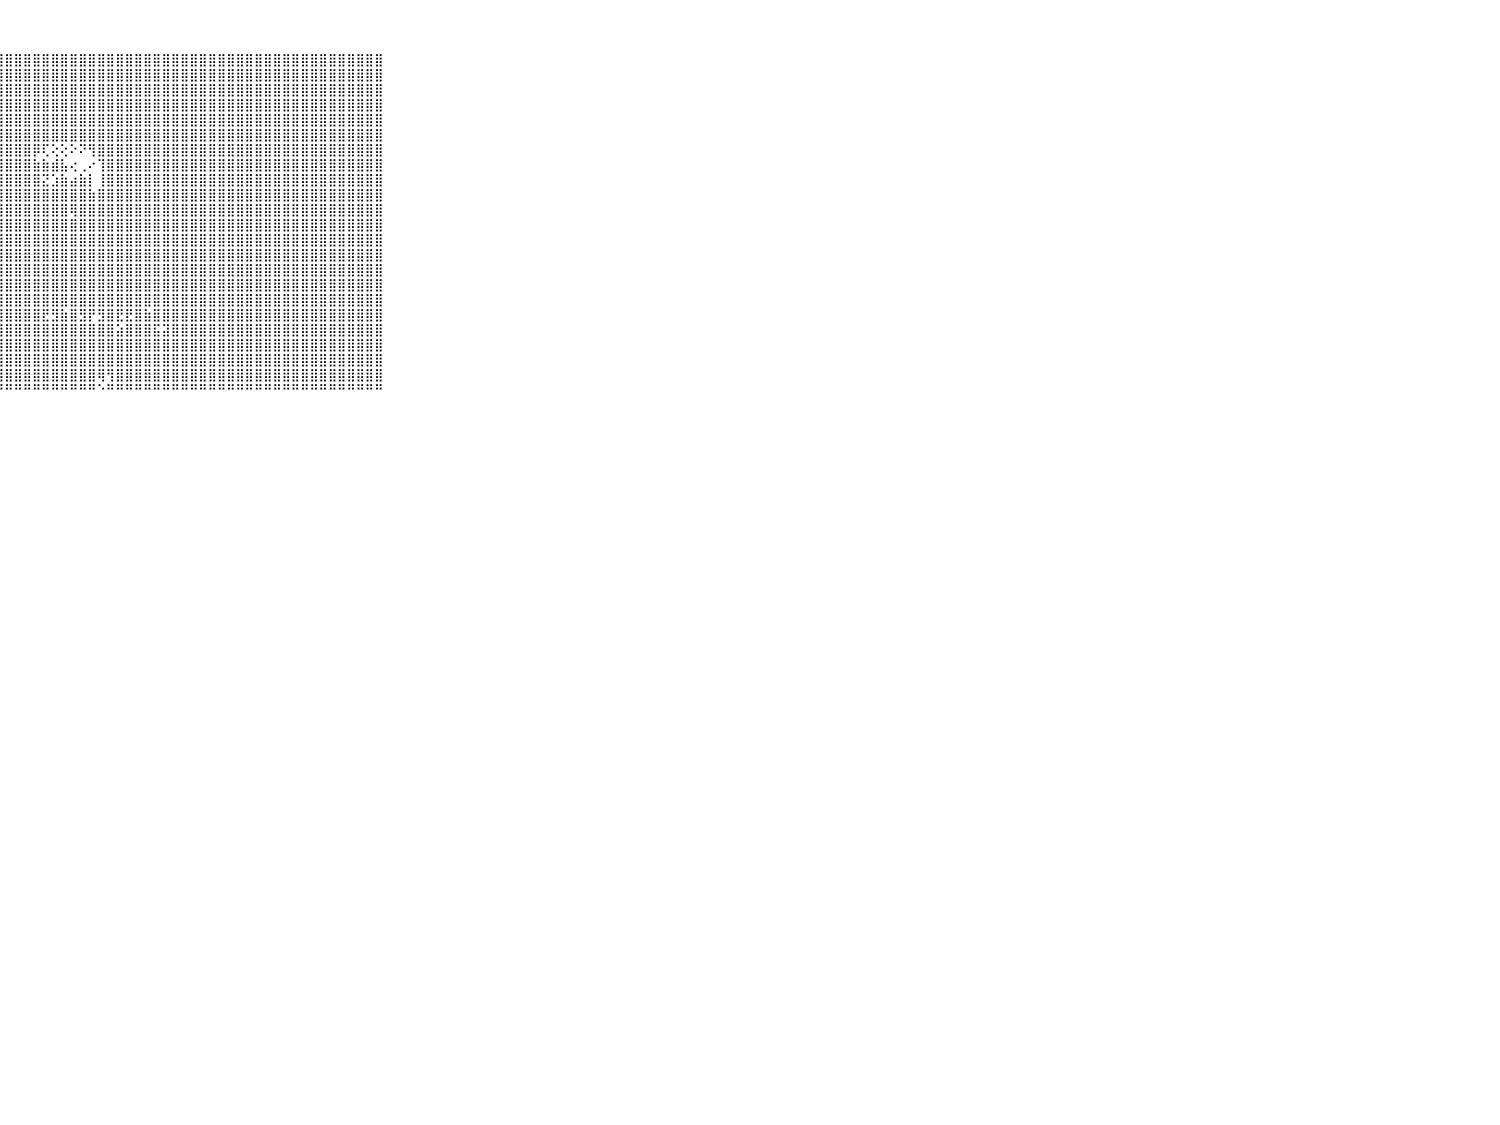

⠀⠀⠀⠀⠀⠀⠀⠀⠀⠀⠀⣿⣿⣿⣿⣿⣿⣿⣿⡇⢕⢸⣿⣿⣿⣿⣿⣿⣿⣿⣿⣿⣿⣿⣿⣿⣿⣿⣿⣿⣿⣿⣿⣿⣿⣿⣿⣿⣿⣿⣿⣿⣿⣿⣿⣿⣿⣿⣿⣿⣿⣿⣿⣿⣿⣿⣿⣿⣿⠀⠀⠀⠀⠀⠀⠀⠀⠀⠀⠀⠀
⠀⠀⠀⠀⠀⠀⠀⠀⠀⠀⠀⣿⣿⣿⣿⣿⣿⣿⣿⡇⢕⢸⣿⣿⣿⣿⣿⣿⣿⣿⣿⣿⣿⣿⣿⣿⣿⣿⣿⣿⣿⣿⣿⣿⣿⣿⣿⣿⣿⣿⣿⣿⣿⣿⣿⣿⣿⣿⣿⣿⣿⣿⣿⣿⣿⣿⣿⣿⣿⠀⠀⠀⠀⠀⠀⠀⠀⠀⠀⠀⠀
⠀⠀⠀⠀⠀⠀⠀⠀⠀⠀⠀⣿⣿⣿⣿⣿⣿⣿⣿⡇⢕⢸⣿⣿⣿⣿⣿⣿⣿⣿⣿⣿⣿⣿⣿⣿⣿⣿⣿⣿⣿⣿⣿⣿⣿⣿⣿⣿⣿⣿⣿⣿⣿⣿⣿⣿⣿⣿⣿⣿⣿⣿⣿⣿⣿⣿⣿⣿⣿⠀⠀⠀⠀⠀⠀⠀⠀⠀⠀⠀⠀
⠀⠀⠀⠀⠀⠀⠀⠀⠀⠀⠀⣿⣿⣿⣿⣿⣿⣿⣿⡇⢕⢸⣿⣿⣿⣿⣿⣿⣿⣿⣿⣿⣿⣿⣿⣿⣿⣿⣿⣿⣿⣿⣿⣿⣿⣿⣿⣿⣿⣿⣿⣿⣿⣿⣿⣿⣿⣿⣿⣿⣿⣿⣿⣿⣿⣿⣿⣿⣿⠀⠀⠀⠀⠀⠀⠀⠀⠀⠀⠀⠀
⠀⠀⠀⠀⠀⠀⠀⠀⠀⠀⠀⣿⣿⣿⣿⣿⣿⣿⣿⣏⢕⢸⣿⣿⣿⣿⣿⣿⣿⣿⣿⣿⣿⣿⣿⣿⣿⣿⣿⣿⣿⣿⣿⣿⣿⣿⣿⣿⣿⣿⣿⣿⣿⣿⣿⣿⣿⣿⣿⣿⣿⣿⣿⣿⣿⣿⣿⣿⣿⠀⠀⠀⠀⠀⠀⠀⠀⠀⠀⠀⠀
⠀⠀⠀⠀⠀⠀⠀⠀⠀⠀⠀⣿⣿⣿⣿⣿⣿⣿⣿⣇⢕⢸⣿⣿⣿⣿⣿⣿⣿⣿⣿⣿⣿⣿⣿⣿⣿⣿⣿⣿⣿⣿⣿⣿⣿⣿⣿⣿⣿⣿⣿⣿⣿⣿⣿⣿⣿⣿⣿⣿⣿⣿⣿⣿⣿⣿⣿⣿⣿⠀⠀⠀⠀⠀⠀⠀⠀⠀⠀⠀⠀
⠀⠀⠀⠀⠀⠀⠀⠀⠀⠀⠀⣿⣿⣿⣿⣿⣿⣿⣿⣧⢕⢸⣿⣿⣿⣿⣿⣿⣿⣿⣿⡿⢏⢕⢕⠕⠝⢻⣿⣿⣿⣿⣿⣿⣿⣿⣿⣿⣿⣿⣿⣿⣿⣿⣿⣿⣿⣿⣿⣿⣿⣿⣿⣿⣿⣿⣿⣿⣿⠀⠀⠀⠀⠀⠀⠀⠀⠀⠀⠀⠀
⠀⠀⠀⠀⠀⠀⠀⠀⠀⠀⠀⣿⣿⣿⣿⣿⣿⣿⣿⣗⢕⢸⣿⣿⣿⣿⣿⣿⣿⣿⣿⣷⣷⣾⣧⢔⢀⠔⢹⣿⣿⣿⣿⣿⣿⣿⣿⣿⣿⣿⣿⣿⣿⣿⣿⣿⣿⣿⣿⣿⣿⣿⣿⣿⣿⣿⣿⣿⣿⠀⠀⠀⠀⠀⠀⠀⠀⠀⠀⠀⠀
⠀⠀⠀⠀⠀⠀⠀⠀⠀⠀⠀⣿⣿⣿⣿⣿⣿⣿⣿⣿⢕⢸⣿⣿⣿⣿⣿⣿⣿⣿⣿⣿⣝⣱⣷⣴⣷⡇⢸⣿⣿⣿⣿⣿⣿⣿⣿⣿⣿⣿⣿⣿⣿⣿⣿⣿⣿⣿⣿⣿⣿⣿⣿⣿⣿⣿⣿⣿⣿⠀⠀⠀⠀⠀⠀⠀⠀⠀⠀⠀⠀
⠀⠀⠀⠀⠀⠀⠀⠀⠀⠀⠀⣿⣿⣿⣿⣿⣿⣿⣿⣿⢕⢸⣿⣿⣿⣿⣿⣿⣿⣿⣿⣿⣿⣿⣿⣿⣿⣷⣿⣿⣿⣿⣿⣿⣿⣿⣿⣿⣿⣿⣿⣿⣿⣿⣿⣿⣿⣿⣿⣿⣿⣿⣿⣿⣿⣿⣿⣿⣿⠀⠀⠀⠀⠀⠀⠀⠀⠀⠀⠀⠀
⠀⠀⠀⠀⠀⠀⠀⠀⠀⠀⠀⣿⣿⣿⣿⣿⣿⣿⣿⣿⢕⢸⣿⣿⣿⣿⣿⣿⣿⣿⣿⣿⣿⣿⣿⢿⣿⣿⣿⣿⣿⣿⣿⣿⣿⣿⣿⣿⣿⣿⣿⣿⣿⣿⣿⣿⣿⣿⣿⣿⣿⣿⣿⣿⣿⣿⣿⣿⣿⠀⠀⠀⠀⠀⠀⠀⠀⠀⠀⠀⠀
⠀⠀⠀⠀⠀⠀⠀⠀⠀⠀⠀⣿⣿⣿⣿⣿⣿⣿⣿⣿⢕⢸⣿⣿⣿⣿⣿⣿⣿⣿⣿⣿⣿⣿⣿⣿⣿⣿⣿⣿⣿⣿⣿⣿⣿⣿⣿⣿⣿⣿⣿⣿⣿⣿⣿⣿⣿⣿⣿⣿⣿⣿⣿⣿⣿⣿⣿⣿⣿⠀⠀⠀⠀⠀⠀⠀⠀⠀⠀⠀⠀
⠀⠀⠀⠀⠀⠀⠀⠀⠀⠀⠀⣿⣿⣿⣿⣿⣿⣿⣿⣿⢕⢸⣿⣿⣿⣿⣿⣿⣿⣿⣿⣿⣿⣿⣿⣿⣿⣿⣿⣿⣿⣿⣿⣿⣿⣿⣿⣿⣿⣿⣿⣿⣿⣿⣿⣿⣿⣿⣿⣿⣿⣿⣿⣿⣿⣿⣿⣿⣿⠀⠀⠀⠀⠀⠀⠀⠀⠀⠀⠀⠀
⠀⠀⠀⠀⠀⠀⠀⠀⠀⠀⠀⣿⣿⣿⣿⣿⣿⣿⣿⣿⢕⢸⣿⣿⣿⣿⣿⣿⣿⣿⣿⣿⣿⣿⣿⣿⣿⣿⣿⣿⣿⣿⣿⣿⣿⣿⣿⣿⣿⣿⣿⣿⣿⣿⣿⣿⣿⣿⣿⣿⣿⣿⣿⣿⣿⣿⣿⣿⣿⠀⠀⠀⠀⠀⠀⠀⠀⠀⠀⠀⠀
⠀⠀⠀⠀⠀⠀⠀⠀⠀⠀⠀⣿⣿⣿⣿⣿⣿⣿⣿⣿⢕⢱⣿⣿⣿⣿⣿⣿⣿⣿⣿⣿⣿⣿⣿⣿⣿⣿⣿⣿⣿⣿⣿⣿⣿⣿⣿⣿⣿⣿⣿⣿⣿⣿⣿⣿⣿⣿⣿⣿⣿⣿⣿⣿⣿⣿⣿⣿⣿⠀⠀⠀⠀⠀⠀⠀⠀⠀⠀⠀⠀
⠀⠀⠀⠀⠀⠀⠀⠀⠀⠀⠀⣿⣿⣿⣿⣿⣿⣿⣿⣿⢕⢸⣿⣿⣿⣿⣿⣿⣿⣿⣿⣿⣿⣿⣿⣿⣿⣿⣿⣿⣿⣿⣿⣿⣿⣿⣿⣿⣿⣿⣿⣿⣿⣿⣿⣿⣿⣿⣿⣿⣿⣿⣿⣿⣿⣿⣿⣿⣿⠀⠀⠀⠀⠀⠀⠀⠀⠀⠀⠀⠀
⠀⠀⠀⠀⠀⠀⠀⠀⠀⠀⠀⣿⣿⣿⣿⣿⣿⣿⣿⣿⢕⢸⣿⣿⣿⣿⣿⣿⣿⣿⣿⣿⣿⣿⣿⣿⣿⣿⣿⣿⣿⣿⣿⣿⣿⣿⣿⣿⣿⣿⣿⣿⣿⣿⣿⣿⣿⣿⣿⣿⣿⣿⣿⣿⣿⣿⣿⣿⣿⠀⠀⠀⠀⠀⠀⠀⠀⠀⠀⠀⠀
⠀⠀⠀⠀⠀⠀⠀⠀⠀⠀⠀⣿⣿⣿⣿⣿⣿⣿⣿⣿⢕⢸⣿⣿⣿⣿⣿⣿⣿⣿⣿⣿⣟⣻⣷⣿⣻⡟⣻⣿⣟⣟⣿⣷⣿⣿⣿⣿⣿⣿⣿⣿⣿⣿⣿⣿⣿⣿⣿⣿⣿⣿⣿⣿⣿⣿⣿⣿⣿⠀⠀⠀⠀⠀⠀⠀⠀⠀⠀⠀⠀
⠀⠀⠀⠀⠀⠀⠀⠀⠀⠀⠀⣿⣿⣿⣿⣿⣿⣿⣿⣿⢕⢸⣿⣿⣿⣿⣿⣿⣿⣿⣿⣿⣿⣿⣿⣿⣿⣿⣿⣿⣵⣿⣿⣿⣯⣽⣿⣿⣿⣿⣿⣿⣿⣿⣿⣿⣿⣿⣿⣿⣿⣿⣿⣿⣿⣿⣿⣿⣿⠀⠀⠀⠀⠀⠀⠀⠀⠀⠀⠀⠀
⠀⠀⠀⠀⠀⠀⠀⠀⠀⠀⠀⣿⣿⣿⣿⣿⣿⣿⣿⣿⢕⢱⣿⣿⣿⣿⣿⣿⣿⣿⣿⣿⣿⣿⣿⣿⣿⣿⣿⣿⣿⣿⣿⣿⣿⣿⣿⣿⣿⣿⣿⣿⣿⣿⣿⣿⣿⣿⣿⣿⣿⣿⣿⣿⣿⣿⣿⣿⣿⠀⠀⠀⠀⠀⠀⠀⠀⠀⠀⠀⠀
⠀⠀⠀⠀⠀⠀⠀⠀⠀⠀⠀⣿⣿⣿⣿⣿⣿⣿⣿⣿⢕⢕⣿⣿⣿⣿⣿⣿⣿⣿⣿⣿⣿⣿⣿⣿⣿⣿⣿⣿⣿⣿⣿⣿⣿⣿⣿⣿⣿⣿⣿⣿⣿⣿⣿⣿⣿⣿⣿⣿⣿⣿⣿⣿⣿⣿⣿⣿⣿⠀⠀⠀⠀⠀⠀⠀⠀⠀⠀⠀⠀
⠀⠀⠀⠀⠀⠀⠀⠀⠀⠀⠀⣿⣿⣿⣿⣿⣿⣿⣿⣿⢕⢕⣿⣿⣿⣿⣿⣿⣿⣿⣿⣿⣿⣿⣿⣿⣿⣿⢿⢻⣿⣿⣿⣿⣿⣿⣿⣿⣿⣿⣿⣿⣿⣿⣿⣿⣿⣿⣿⣿⣿⣿⣿⣿⣿⣿⣿⣿⣿⠀⠀⠀⠀⠀⠀⠀⠀⠀⠀⠀⠀
⠀⠀⠀⠀⠀⠀⠀⠀⠀⠀⠀⠛⠛⠛⠛⠛⠛⠛⠛⠛⠑⠑⠛⠛⠛⠛⠛⠛⠛⠛⠛⠛⠛⠛⠛⠛⠛⠛⠑⠛⠛⠛⠛⠛⠛⠛⠛⠛⠛⠛⠛⠛⠛⠛⠛⠛⠛⠛⠛⠛⠛⠛⠛⠛⠛⠛⠛⠛⠛⠀⠀⠀⠀⠀⠀⠀⠀⠀⠀⠀⠀